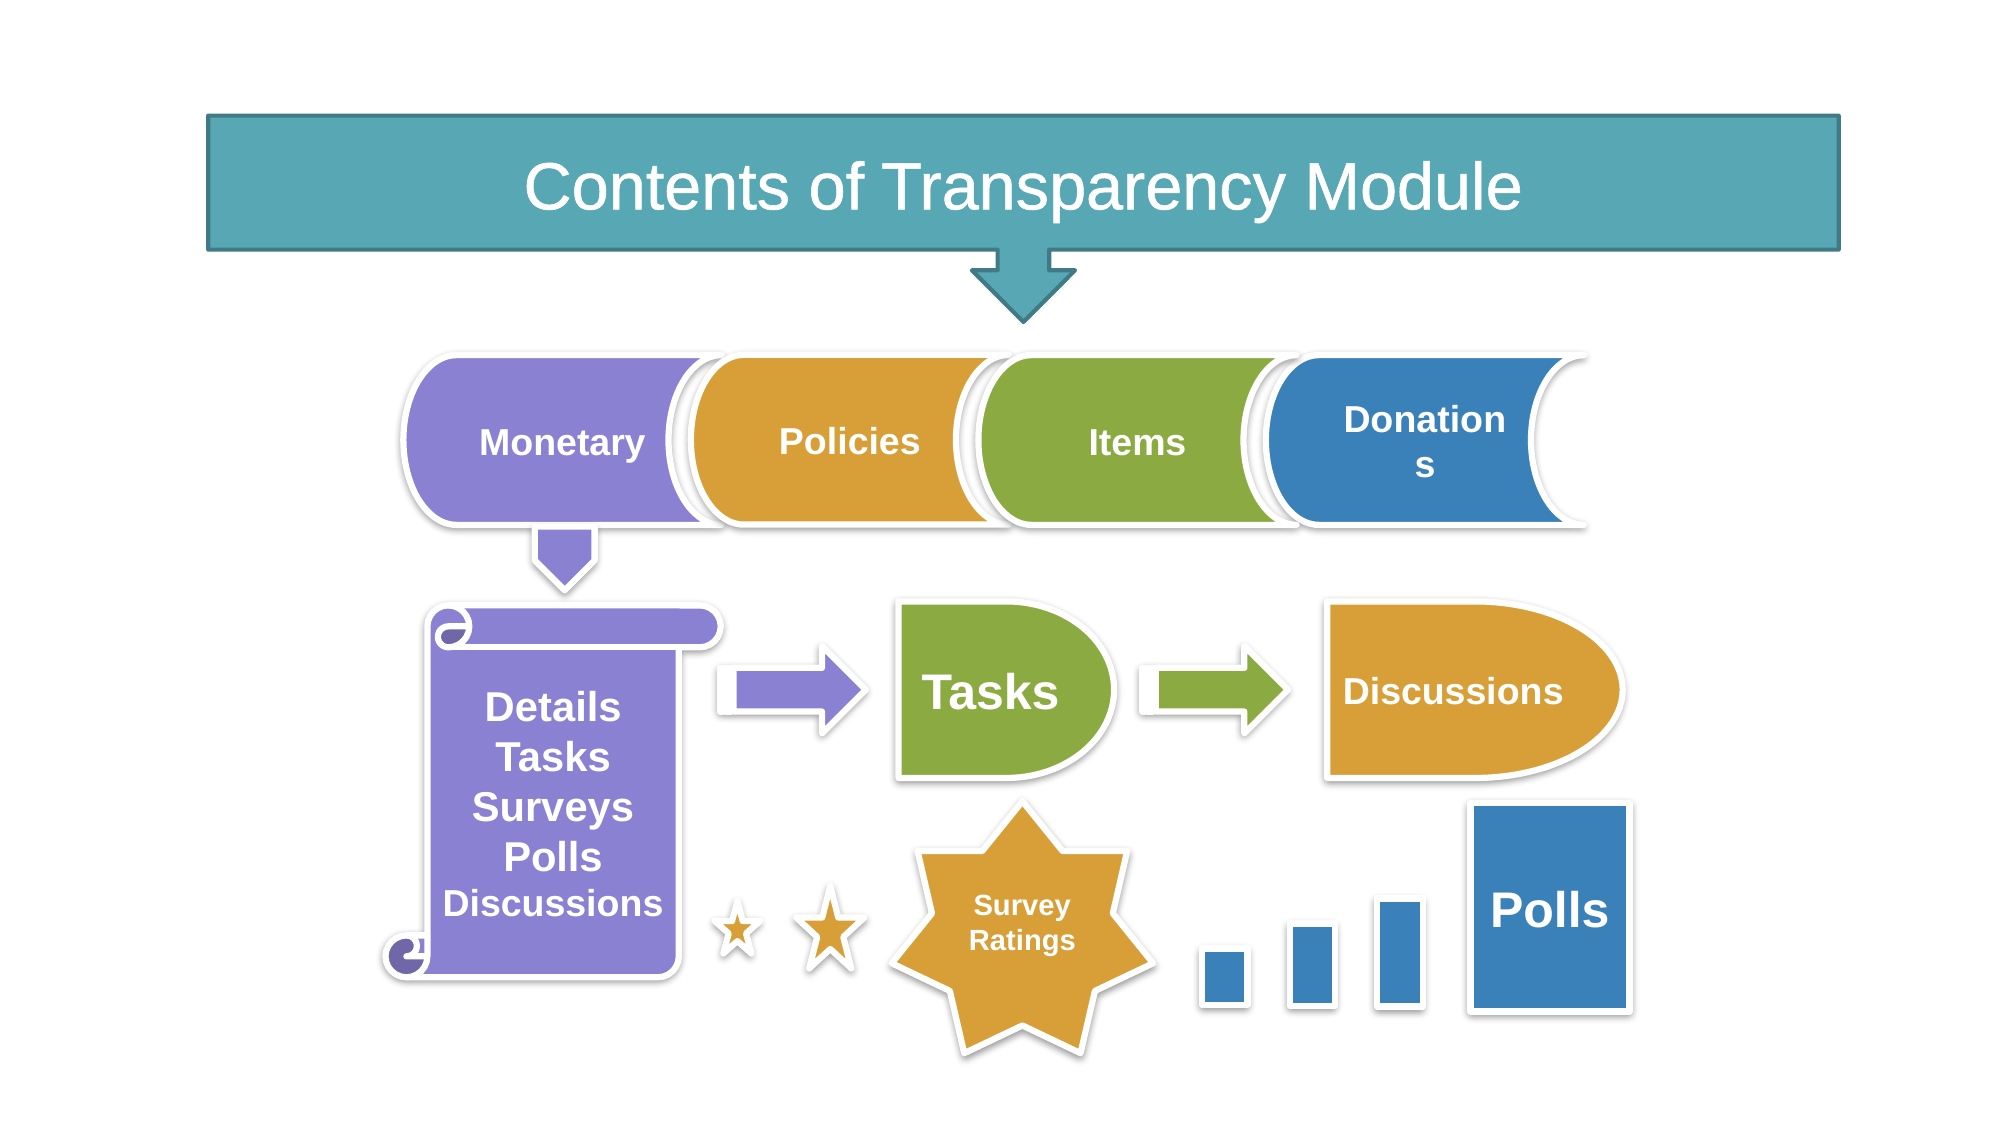

Contents of Transparency Module
Policies
Monetary
Items
Donations

Tasks
Discussions
Details
Tasks
Surveys
Polls
Discussions

Survey
Ratings
Polls